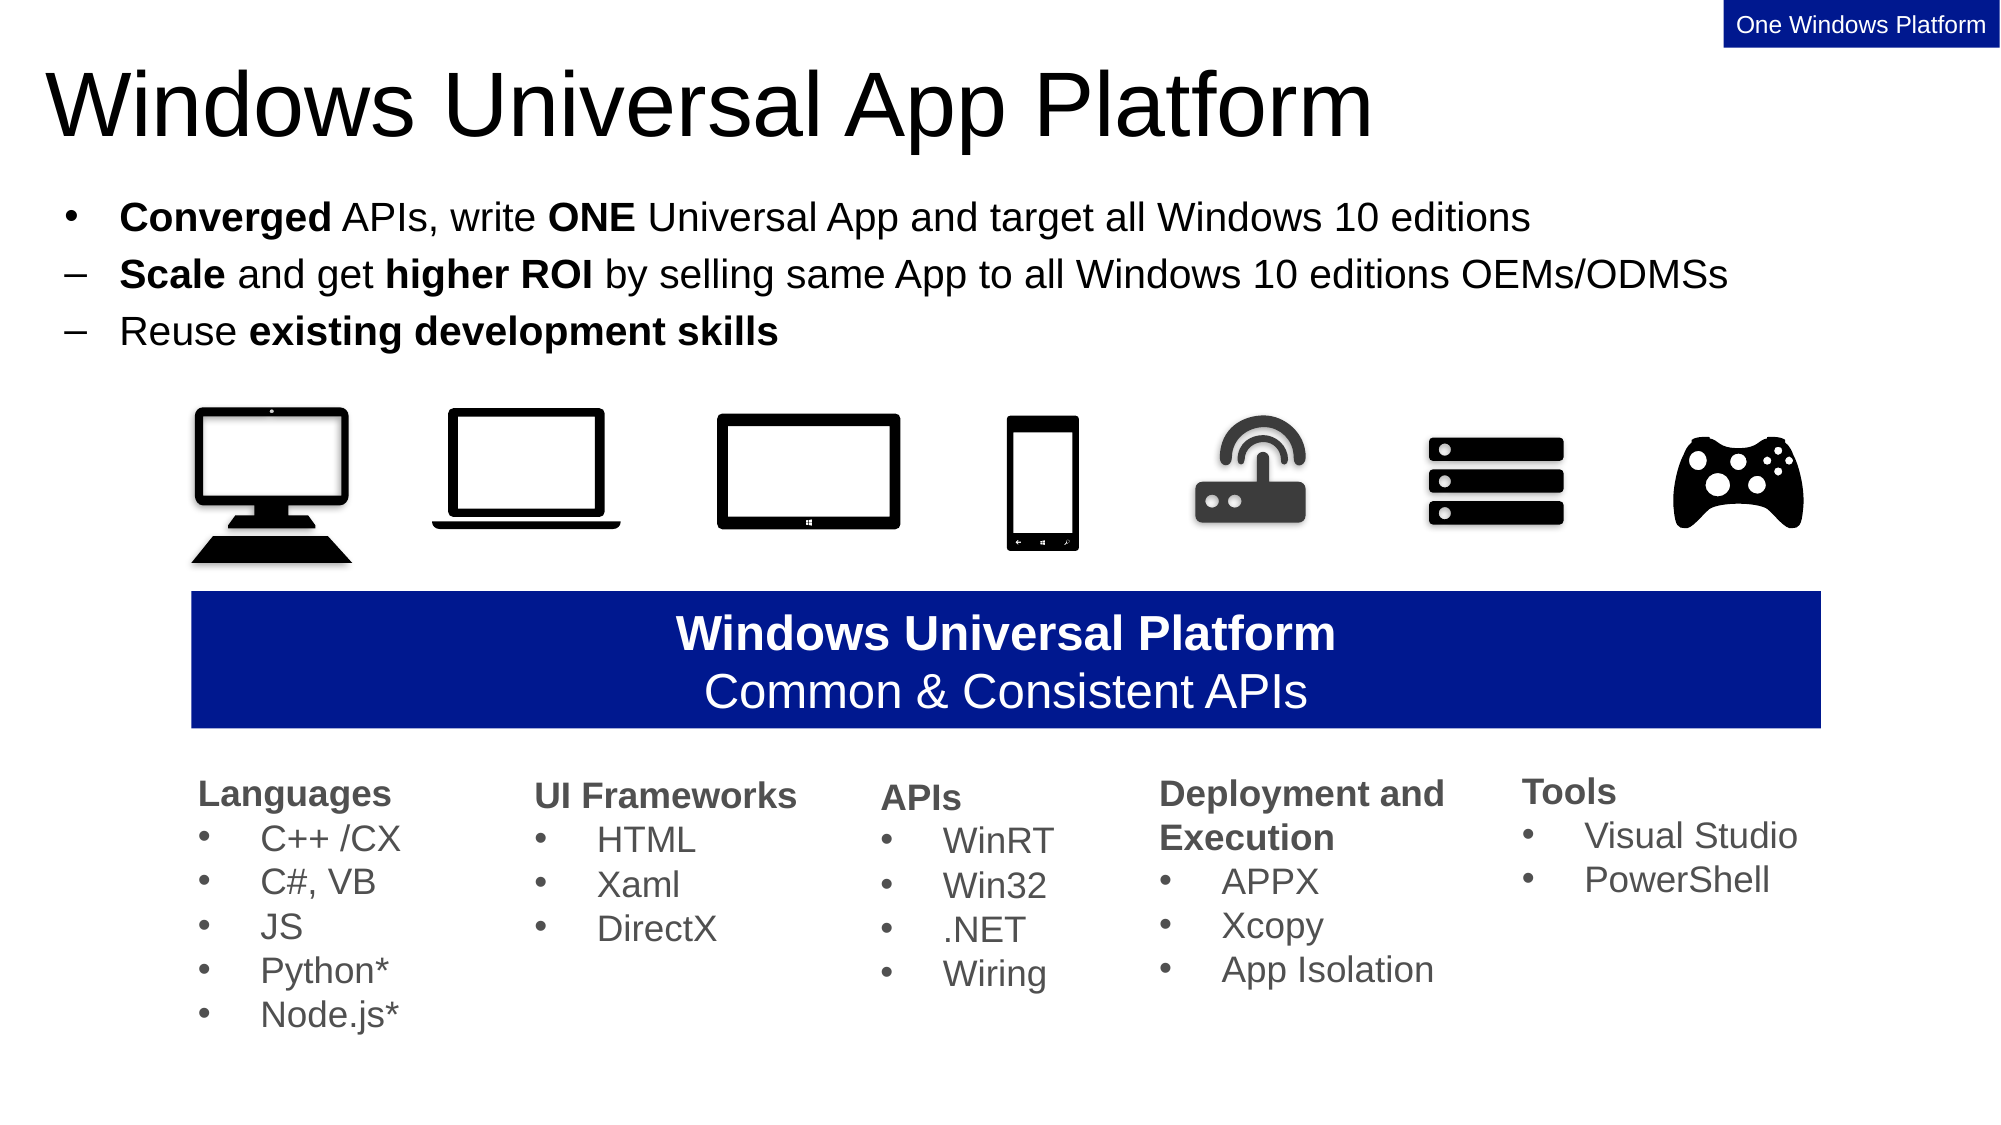

One Windows Platform
# Windows Universal App Platform
Converged APIs, write ONE Universal App and target all Windows 10 editions
Scale and get higher ROI by selling same App to all Windows 10 editions OEMs/ODMSs
Reuse existing development skills

Windows Universal Platform
Common & Consistent APIs
Tools
Visual Studio
PowerShell
Deployment and Execution
APPX
Xcopy
App Isolation
Languages
C++ /CX
C#, VB
JS
Python*
Node.js*
UI Frameworks
HTML
Xaml
DirectX
APIs
WinRT
Win32
.NET
Wiring